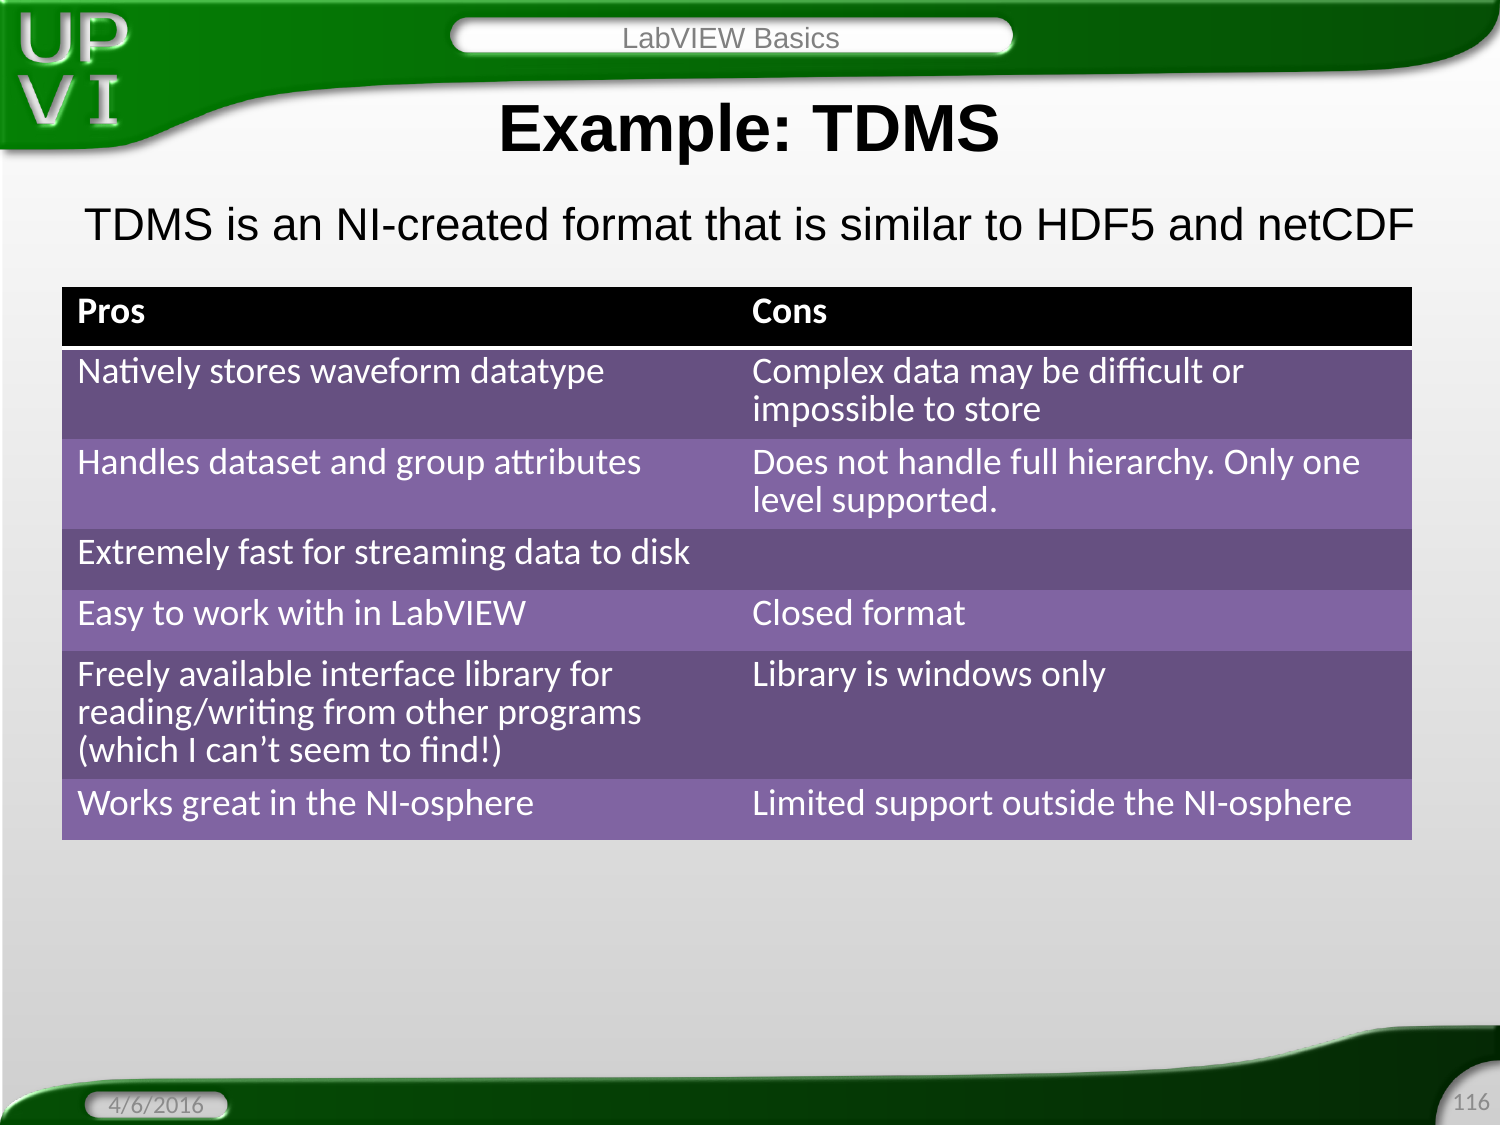

LabVIEW Basics
# Example: TDMS
TDMS is an NI-created format that is similar to HDF5 and netCDF

| Pros | Cons |
| --- | --- |
| Natively stores waveform datatype | Complex data may be difficult or impossible to store |
| Handles dataset and group attributes | Does not handle full hierarchy. Only one level supported. |
| Extremely fast for streaming data to disk |  |
| Easy to work with in LabVIEW | Closed format |
| Freely available interface library for reading/writing from other programs (which I can’t seem to find!) | Library is windows only |
| Works great in the NI-osphere | Limited support outside the NI-osphere |
116
4/6/2016